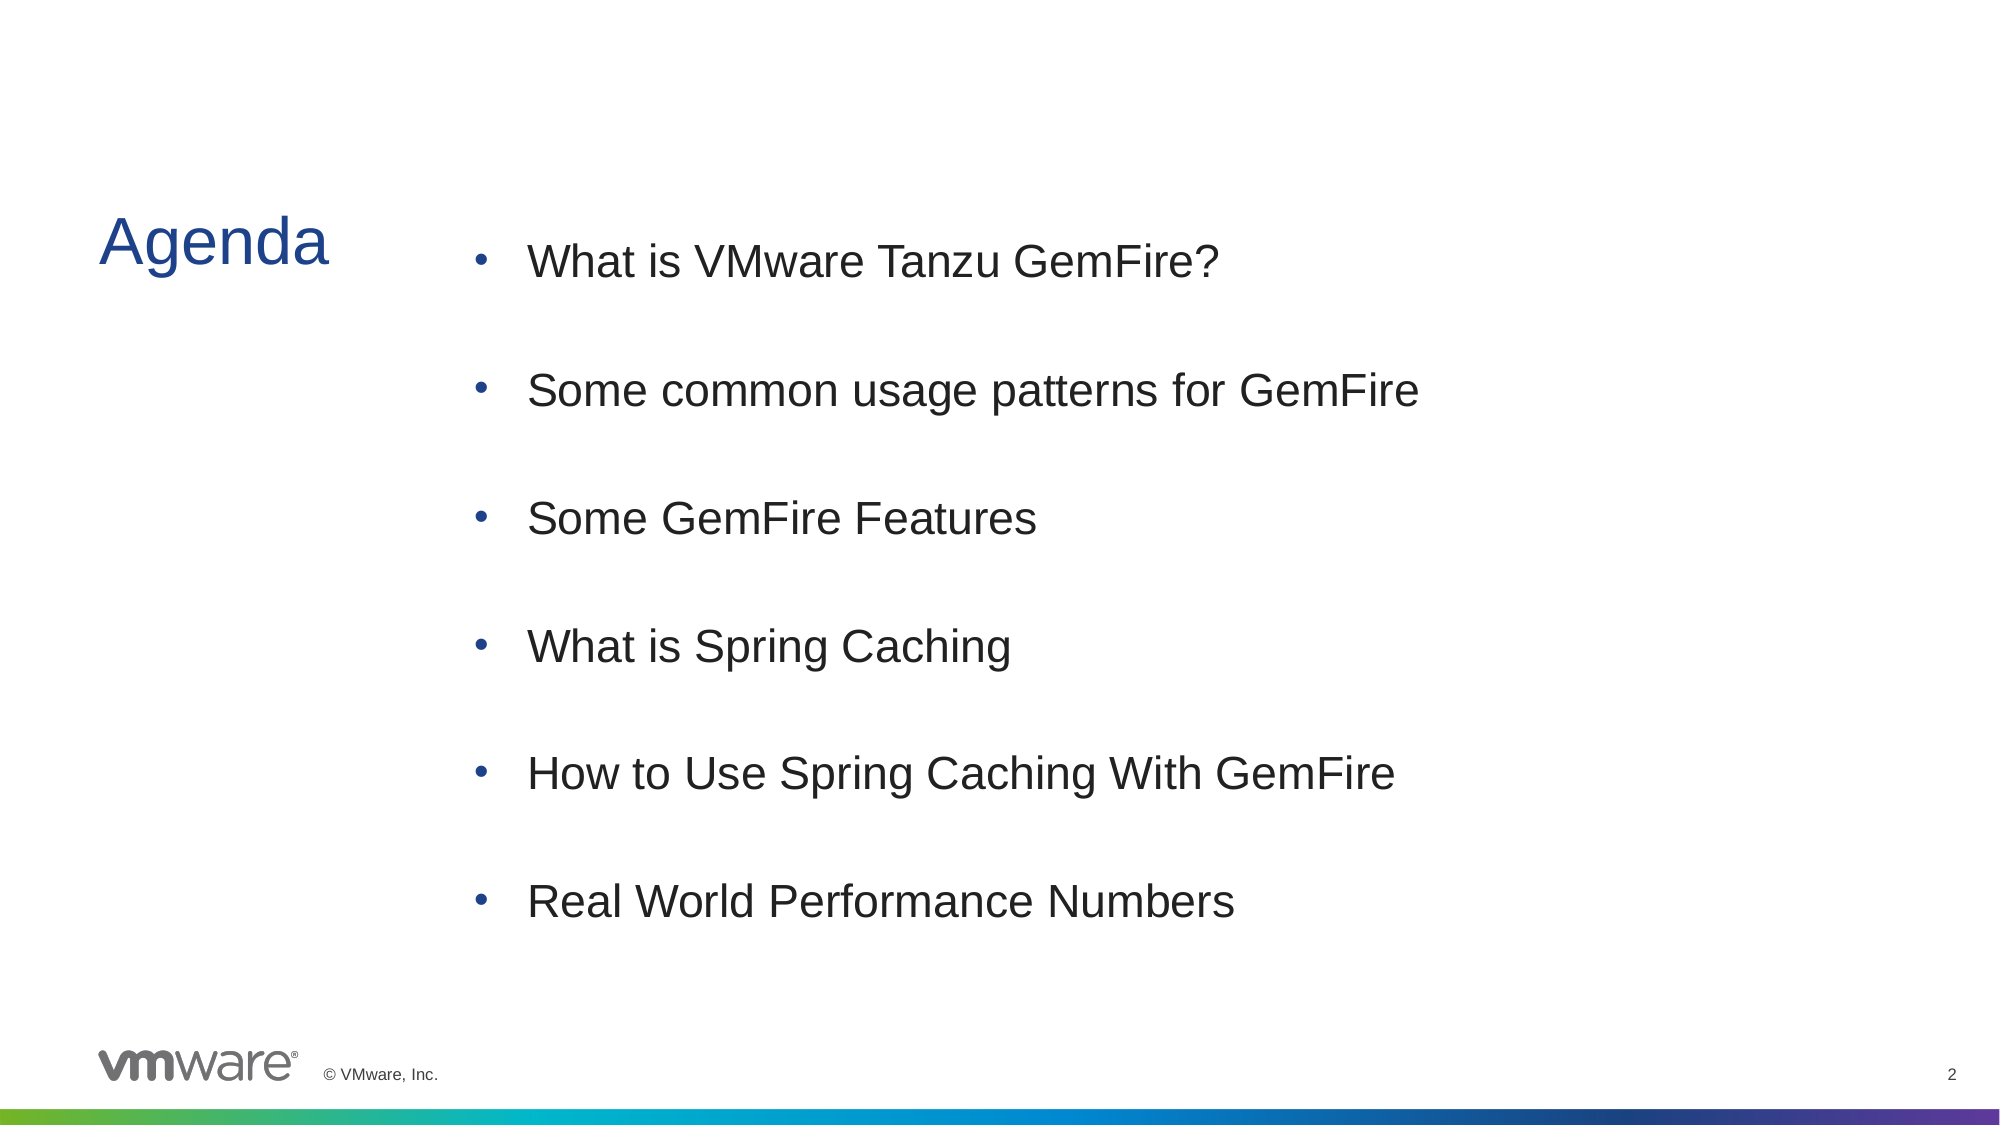

What is VMware Tanzu GemFire?

Some common usage patterns for GemFire

Some GemFire Features

What is Spring Caching

How to Use Spring Caching With GemFire

Real World Performance Numbers